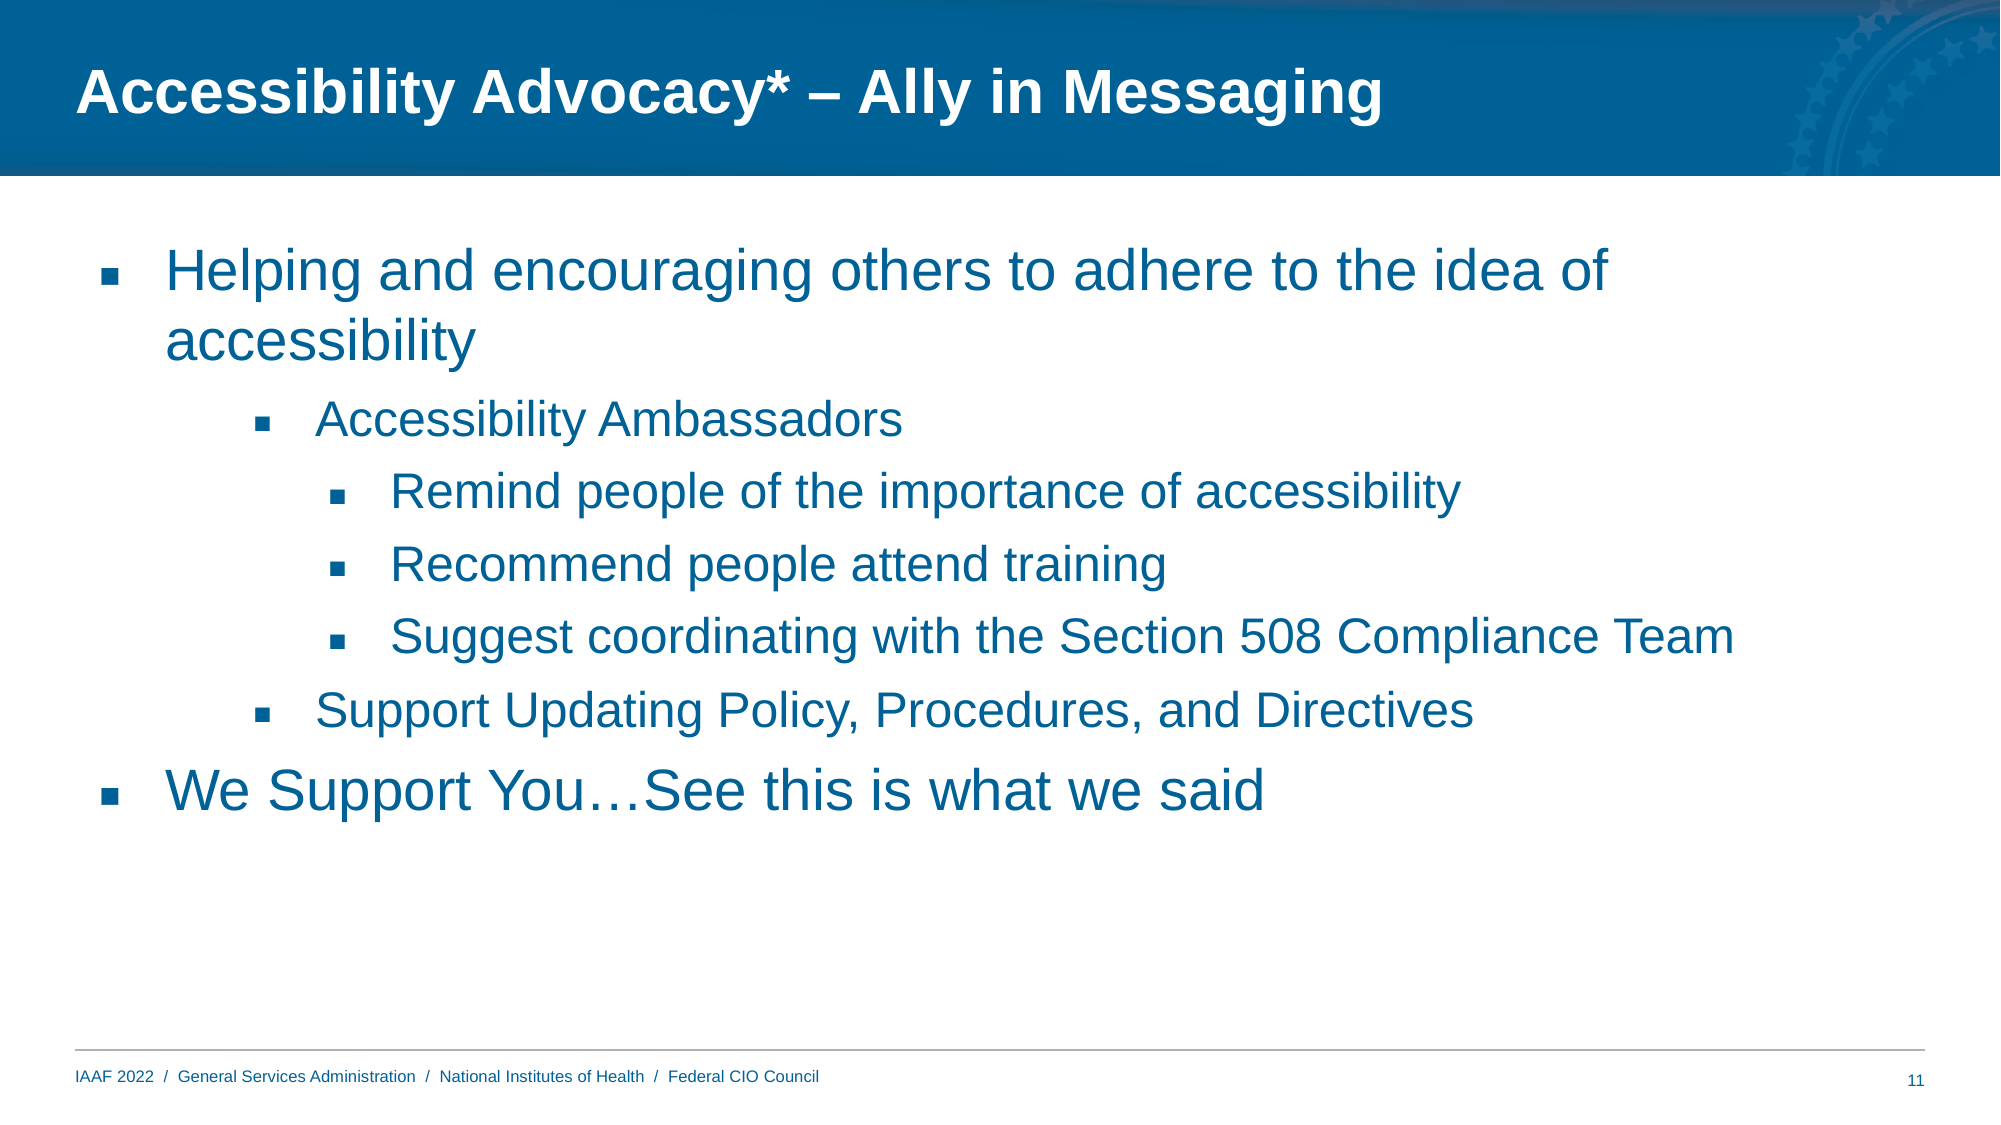

# Accessibility Advocacy* – Ally in Messaging
Helping and encouraging others to adhere to the idea of accessibility
Accessibility Ambassadors
Remind people of the importance of accessibility
Recommend people attend training
Suggest coordinating with the Section 508 Compliance Team
Support Updating Policy, Procedures, and Directives
We Support You…See this is what we said

11